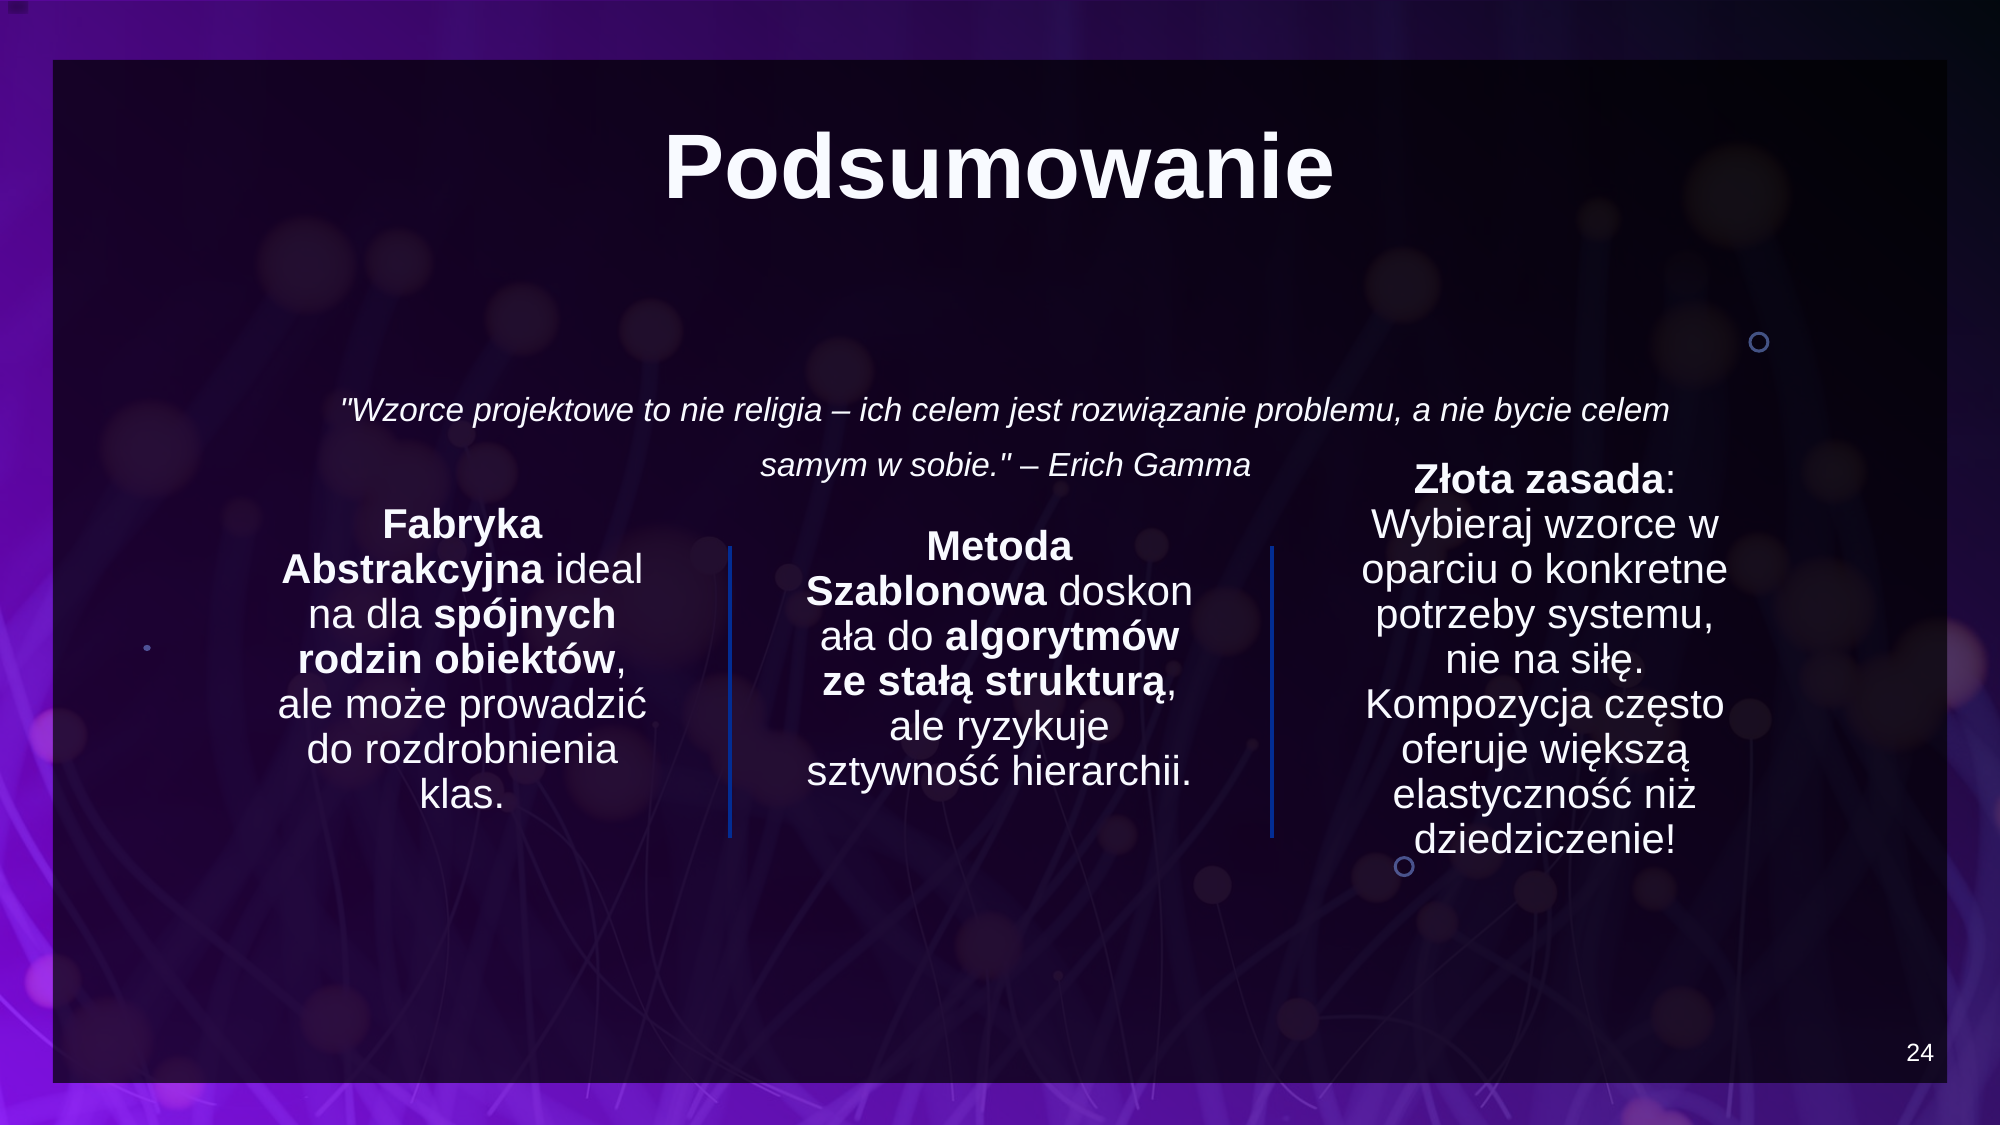

# Podsumowanie
"Wzorce projektowe to nie religia – ich celem jest rozwiązanie problemu, a nie bycie celem samym w sobie." – Erich Gamma
Metoda Szablonowa doskonała do algorytmów ze stałą strukturą, ale ryzykuje sztywność hierarchii.

Fabryka Abstrakcyjna idealna dla spójnych rodzin obiektów, ale może prowadzić do rozdrobnienia klas.

Złota zasada: Wybieraj wzorce w oparciu o konkretne potrzeby systemu, nie na siłę. Kompozycja często oferuje większą elastyczność niż dziedziczenie!

24